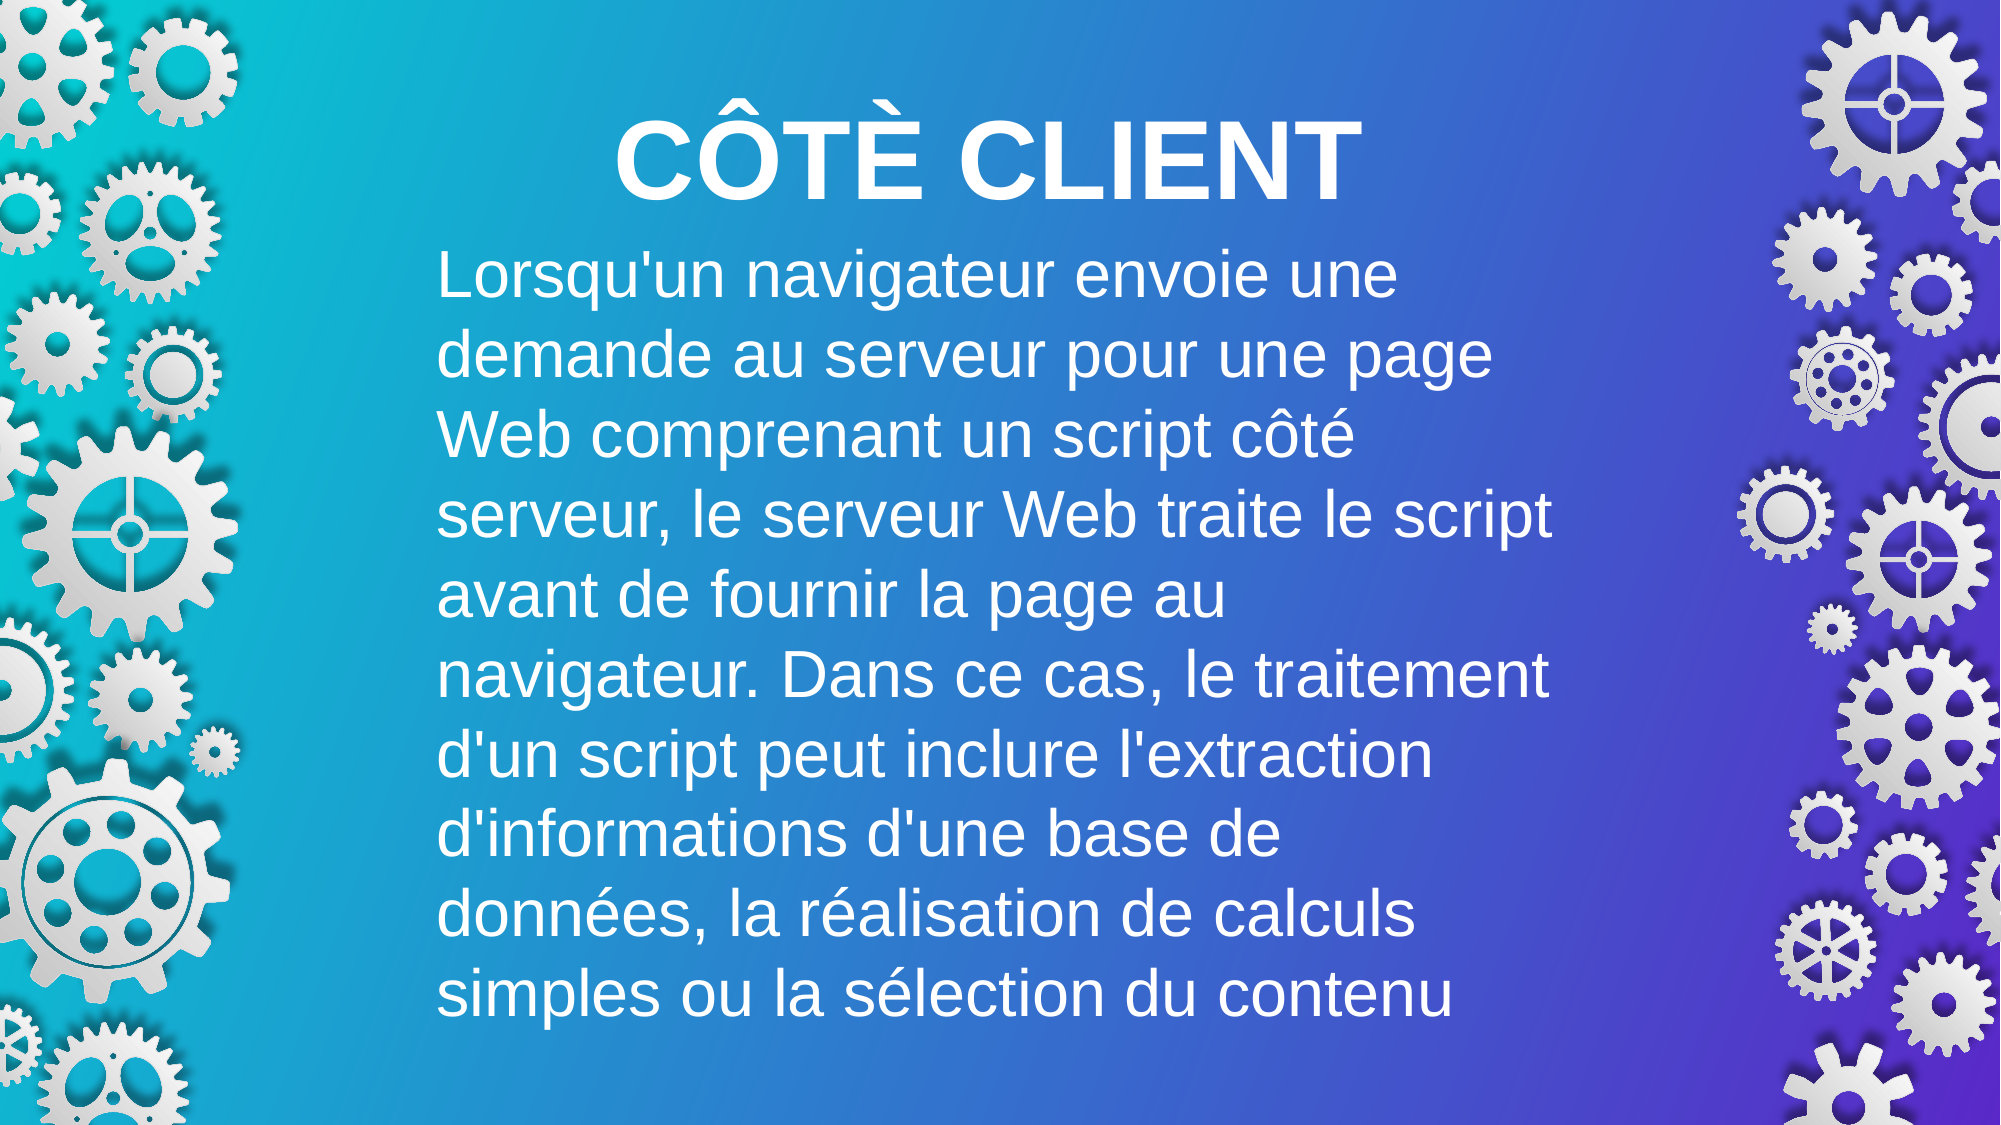

CÔTÈ CLIENT
Lorsqu'un navigateur envoie une demande au serveur pour une page Web comprenant un script côté serveur, le serveur Web traite le script avant de fournir la page au navigateur. Dans ce cas, le traitement d'un script peut inclure l'extraction d'informations d'une base de données, la réalisation de calculs simples ou la sélection du contenu